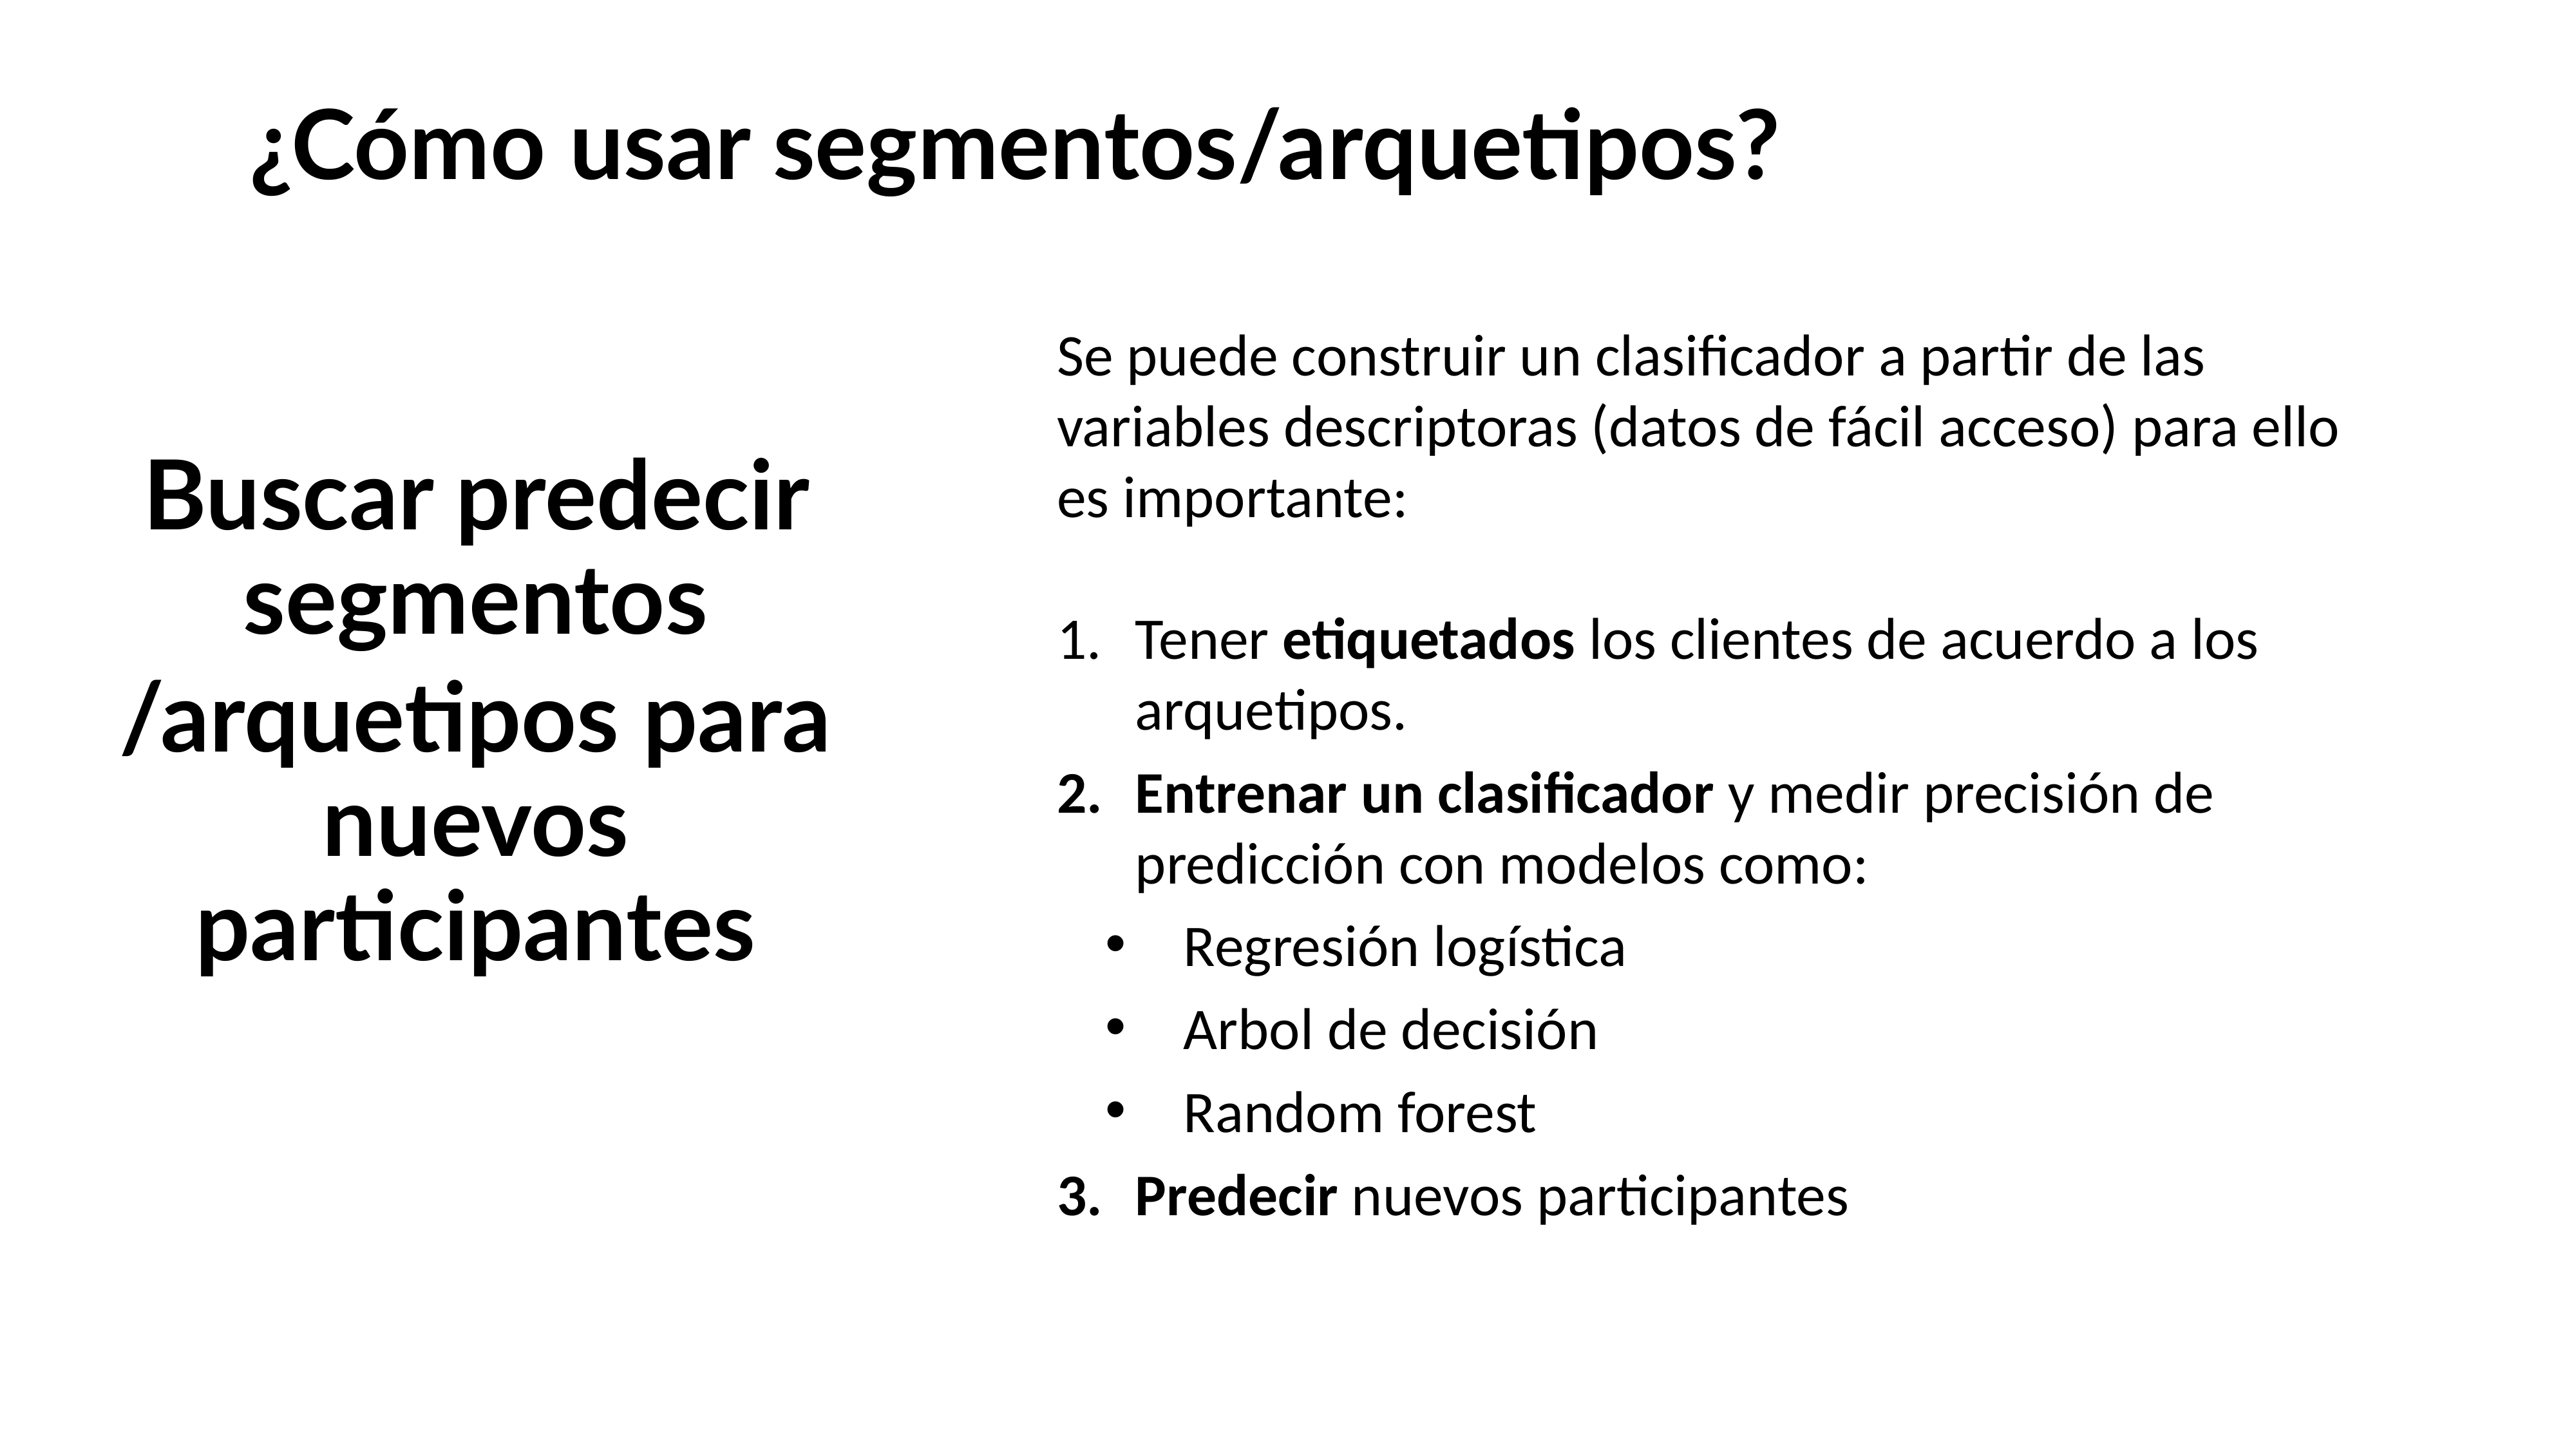

¿Cómo usar segmentos/arquetipos?
Se puede construir un clasificador a partir de las variables descriptoras (datos de fácil acceso) para ello es importante:

Tener etiquetados los clientes de acuerdo a los arquetipos.
Entrenar un clasificador y medir precisión de predicción con modelos como:
Regresión logística
Arbol de decisión
Random forest
Predecir nuevos participantes
Buscar predecir segmentos
/arquetipos para nuevos participantes